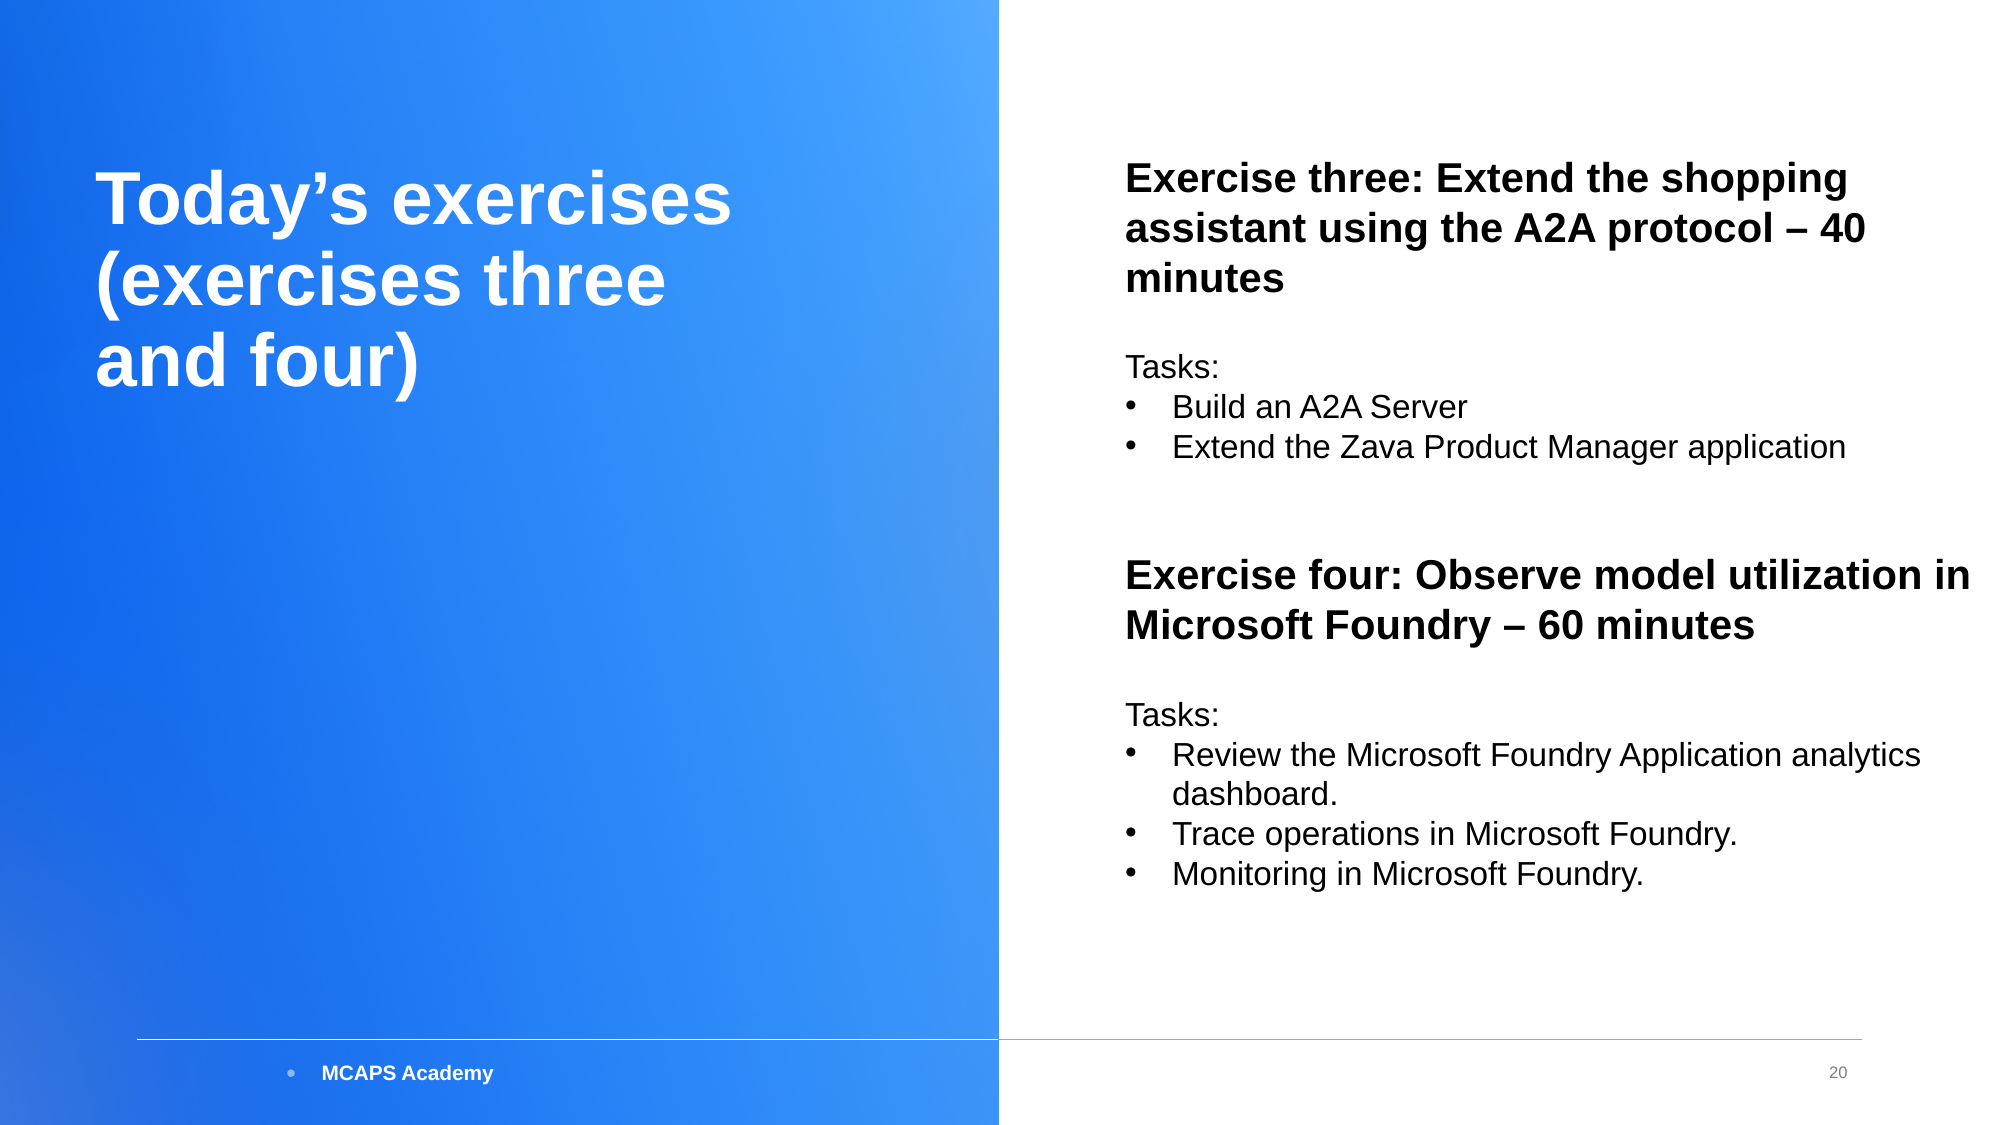

Exercise three: Extend the shopping assistant using the A2A protocol – 40 minutes

Tasks:
Build an A2A Server​
Extend the Zava Product Manager application
Today’s exercises
(exercises three and four)
Exercise four: Observe model utilization in Microsoft Foundry – 60 minutes

Tasks:
Review the Microsoft Foundry Application analytics dashboard​.
Trace operations in Microsoft Foundry​.
Monitoring in Microsoft Foundry.
20